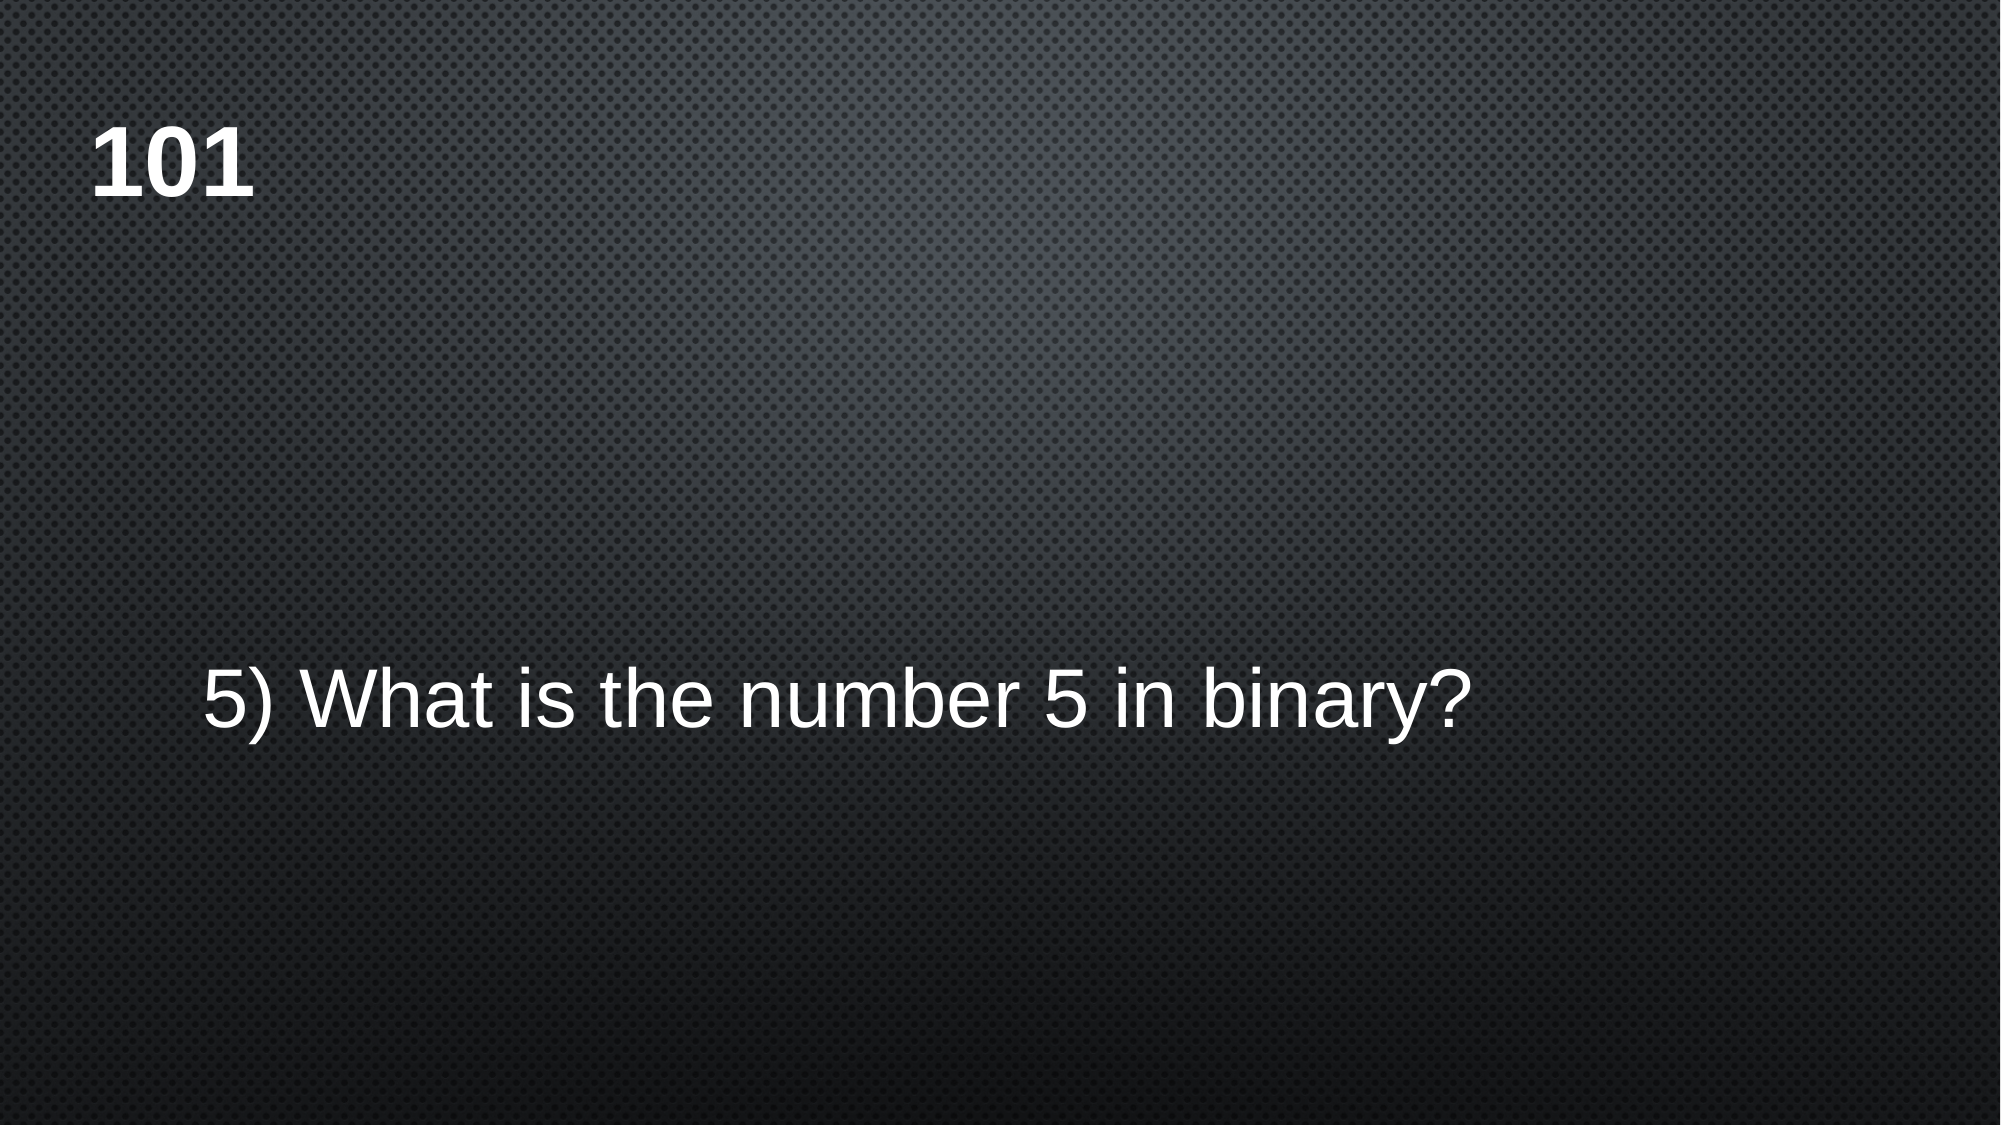

# 101
5) What is the number 5 in binary?